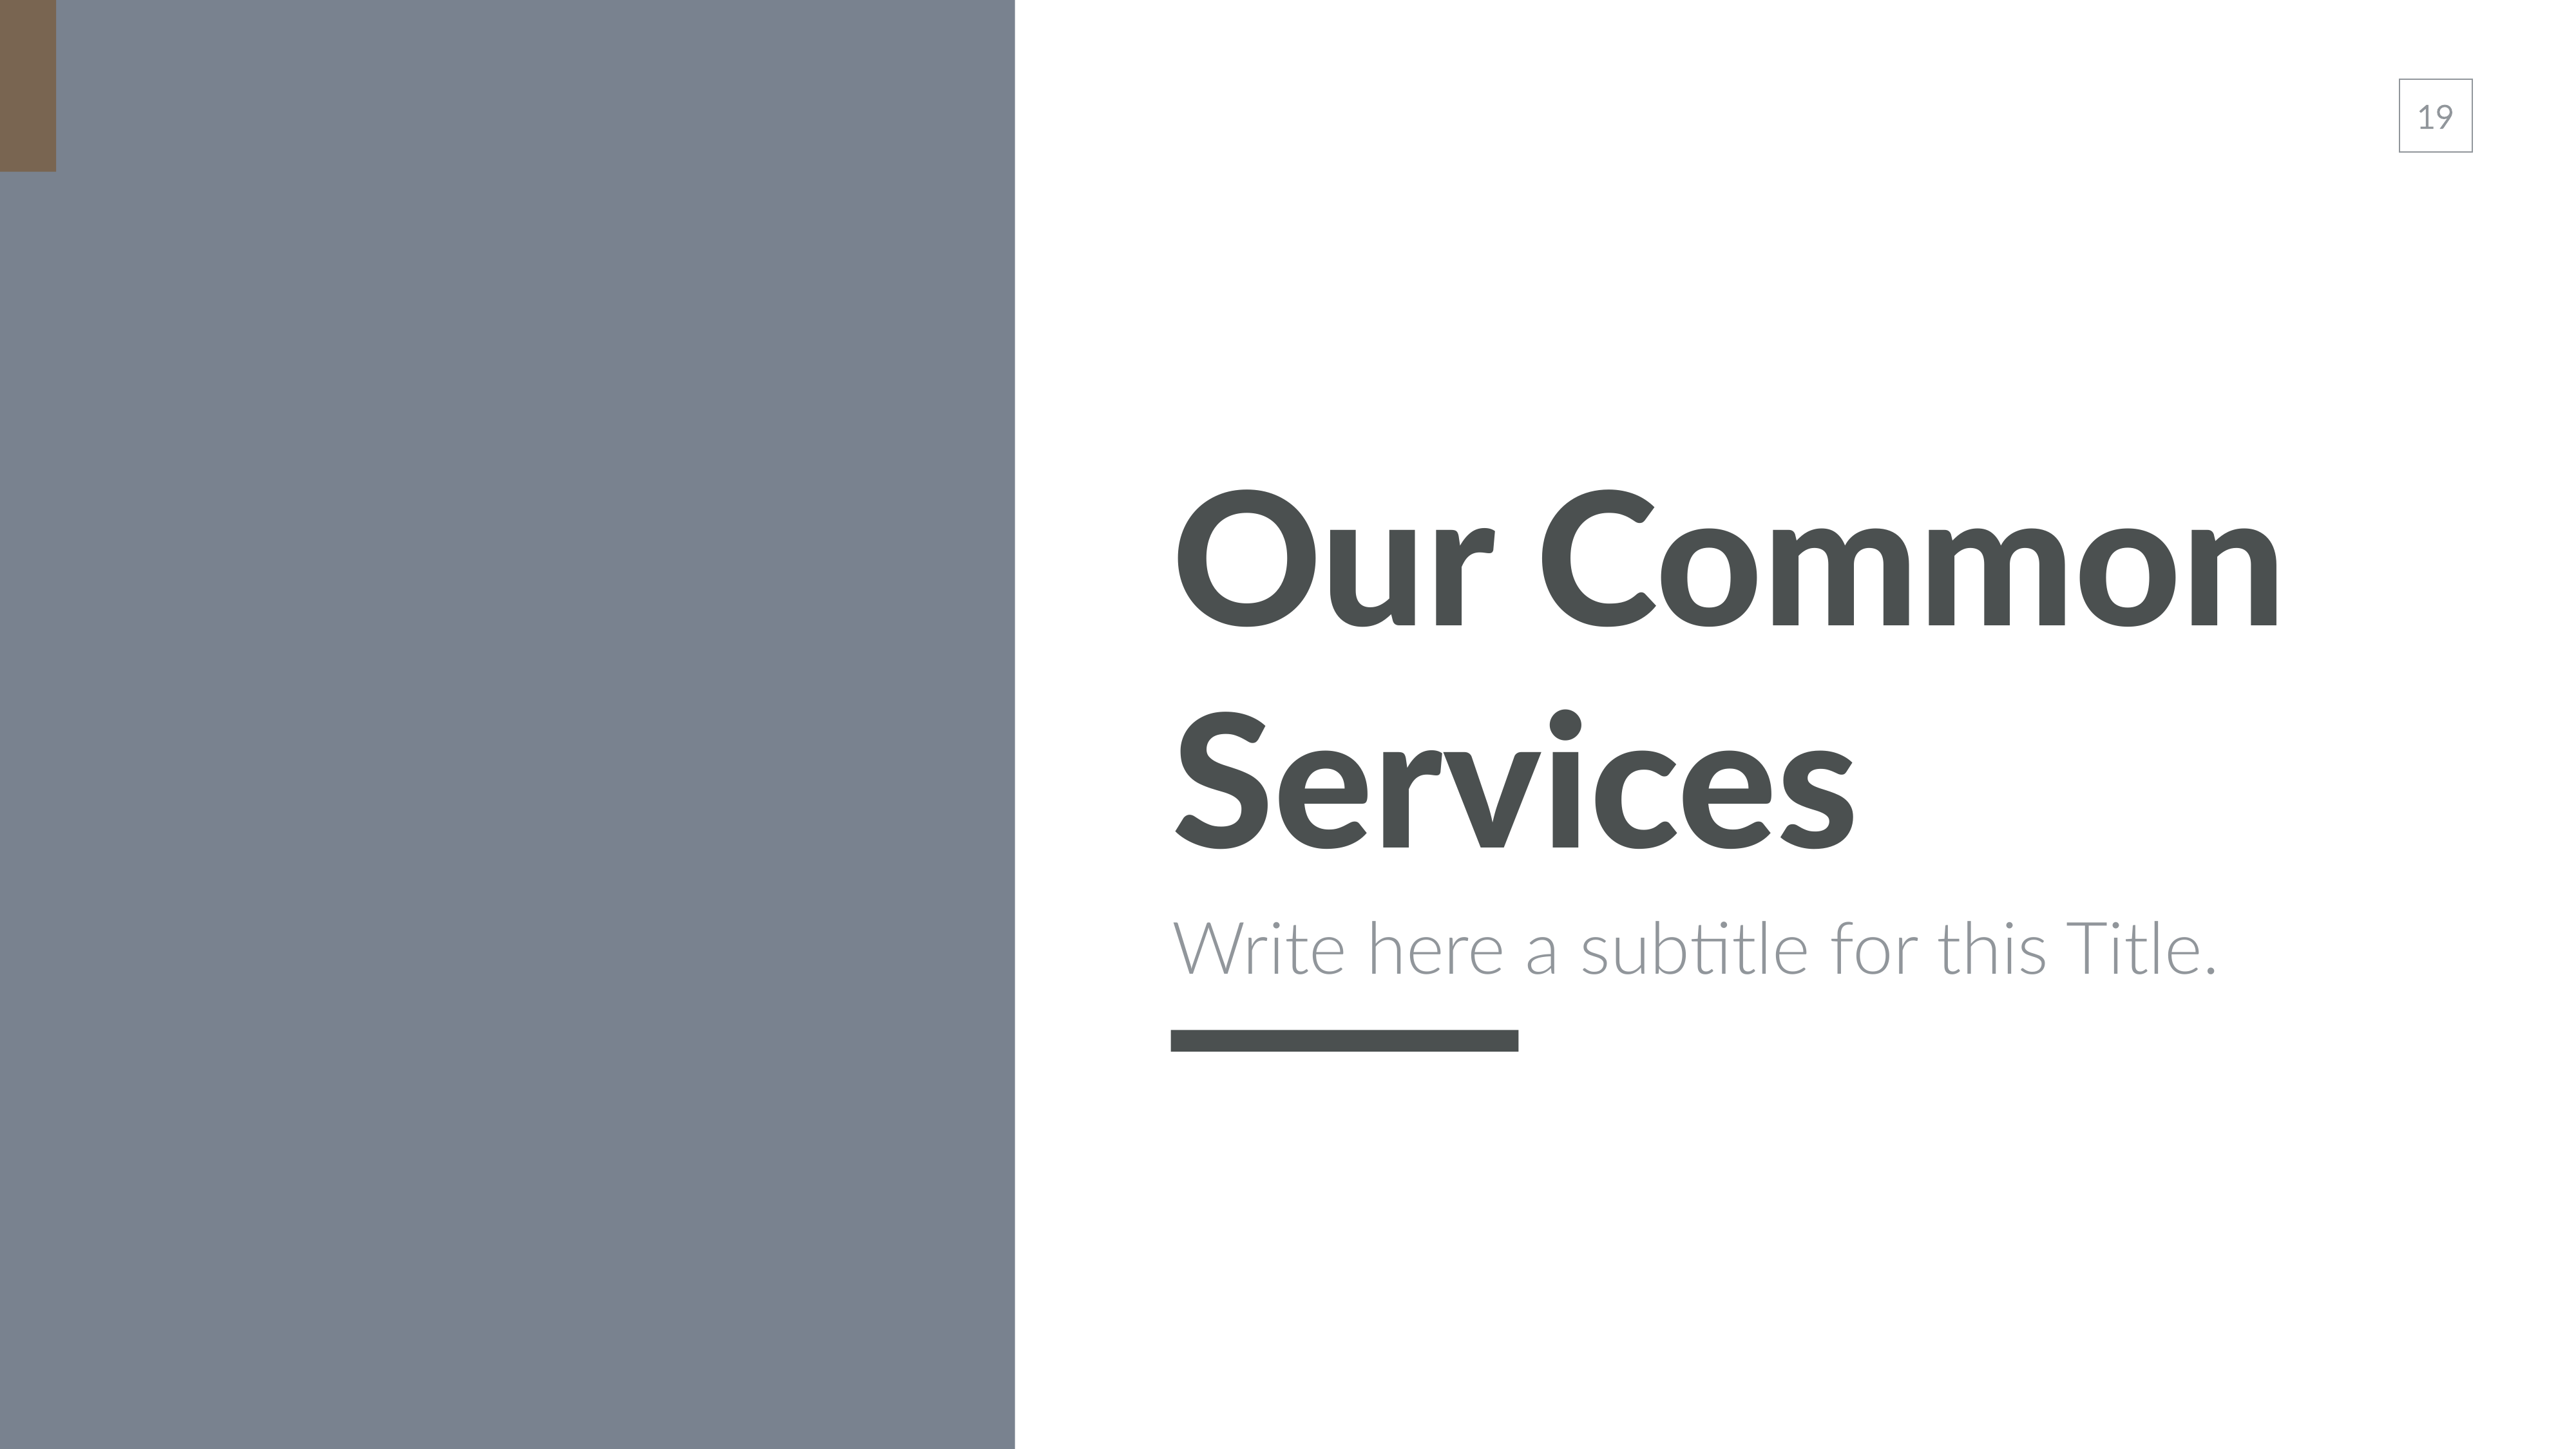

Our Common Services
Write here a subtitle for this Title.